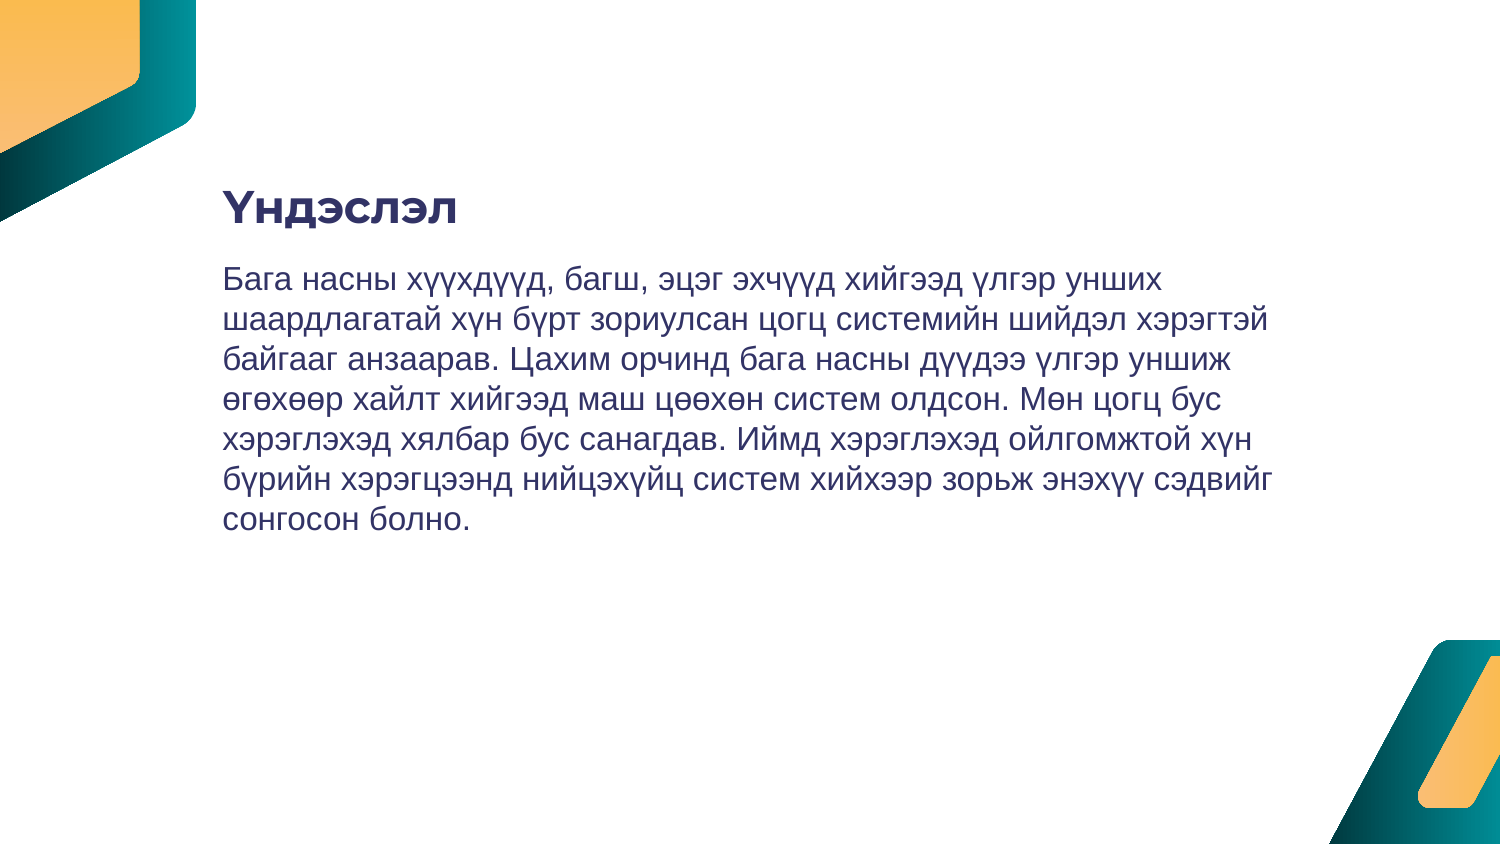

Үндэслэл
Бага насны хүүхдүүд, багш, эцэг эхчүүд хийгээд үлгэр унших шаардлагатай хүн бүрт зориулсан цогц системийн шийдэл хэрэгтэй байгааг анзаарав. Цахим орчинд бага насны дүүдээ үлгэр уншиж өгөхөөр хайлт хийгээд маш цөөхөн систем олдсон. Мөн цогц бус хэрэглэхэд хялбар бус санагдав. Иймд хэрэглэхэд ойлгомжтой хүн бүрийн хэрэгцээнд нийцэхүйц систем хийхээр зорьж энэхүү сэдвийг сонгосон болно.